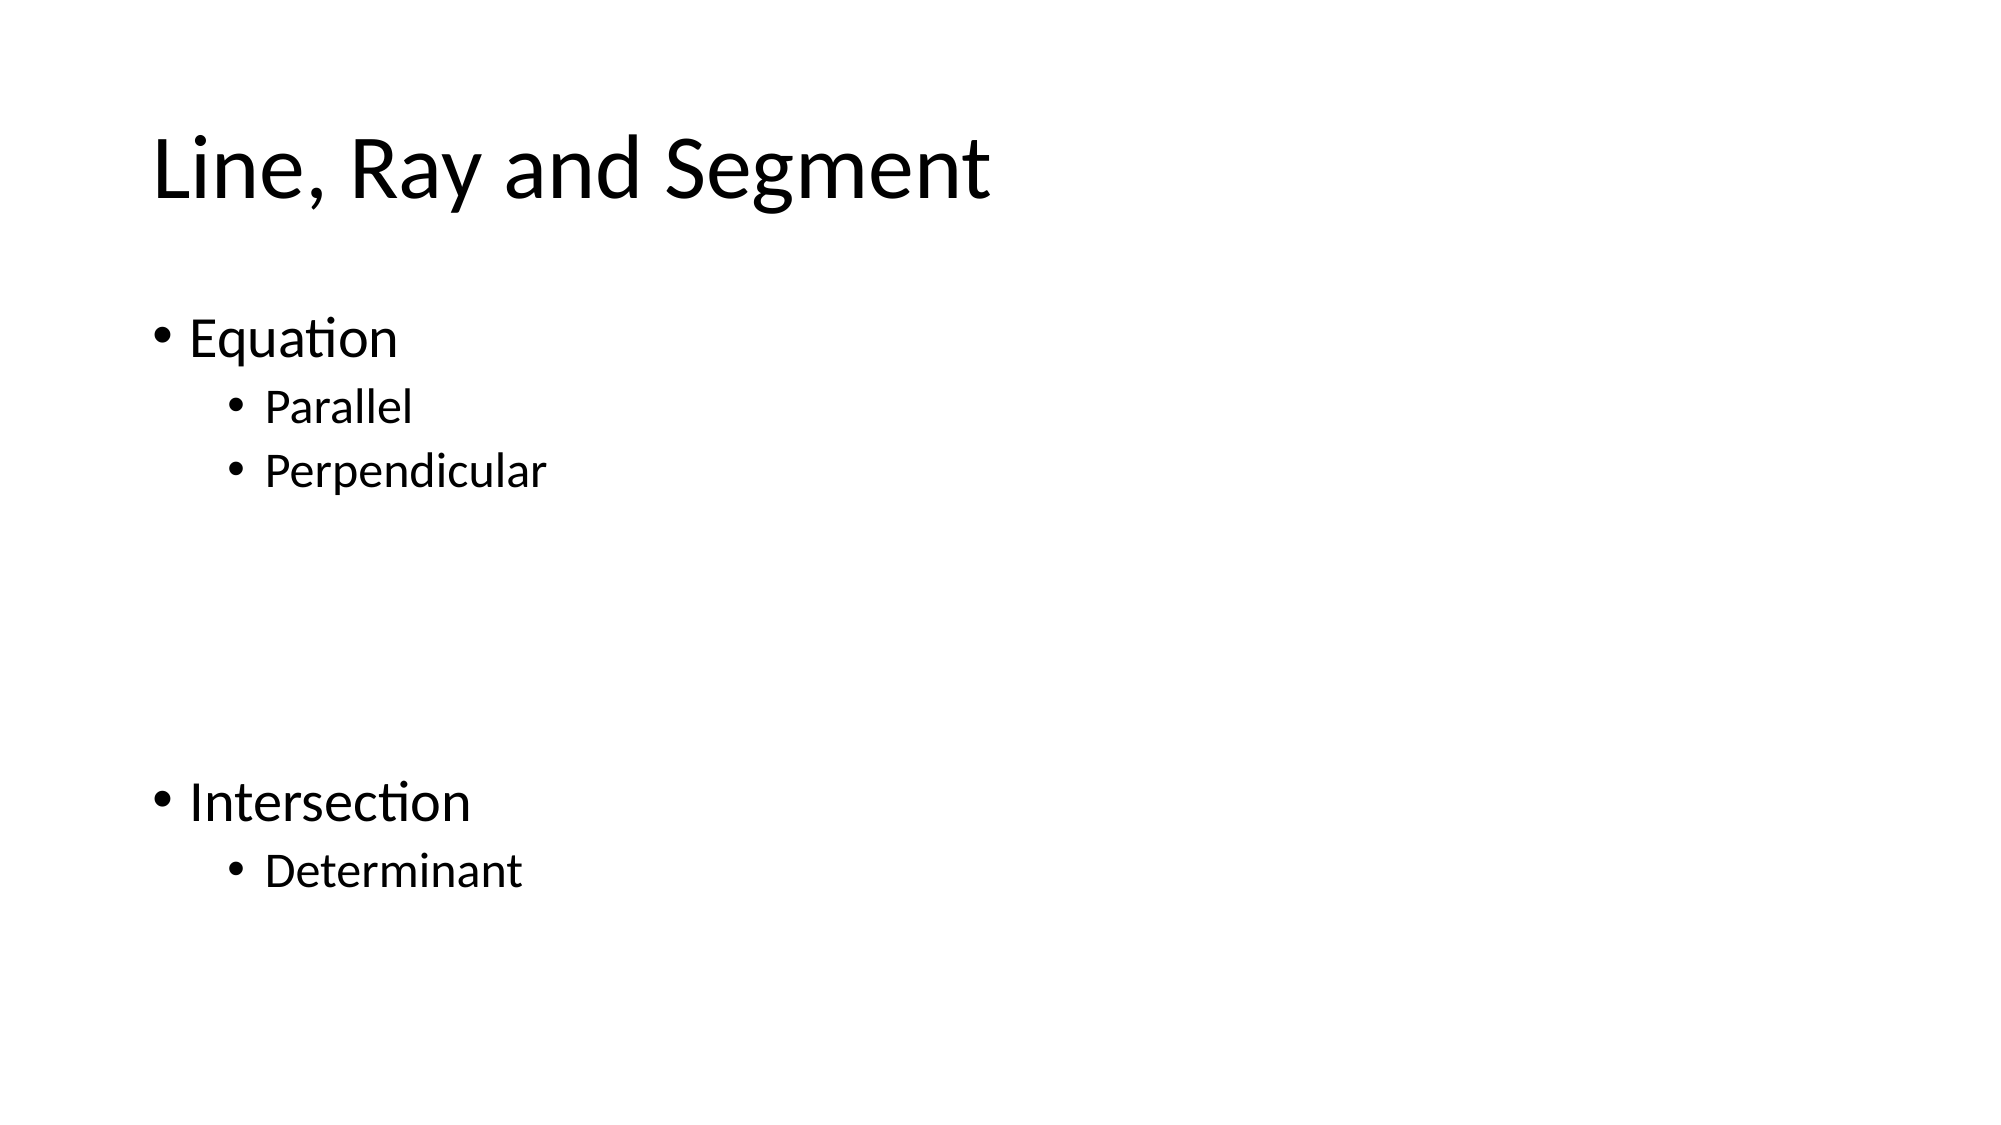

# Line, Ray and Segment
Equation
Parallel
Perpendicular

Intersection
Determinant